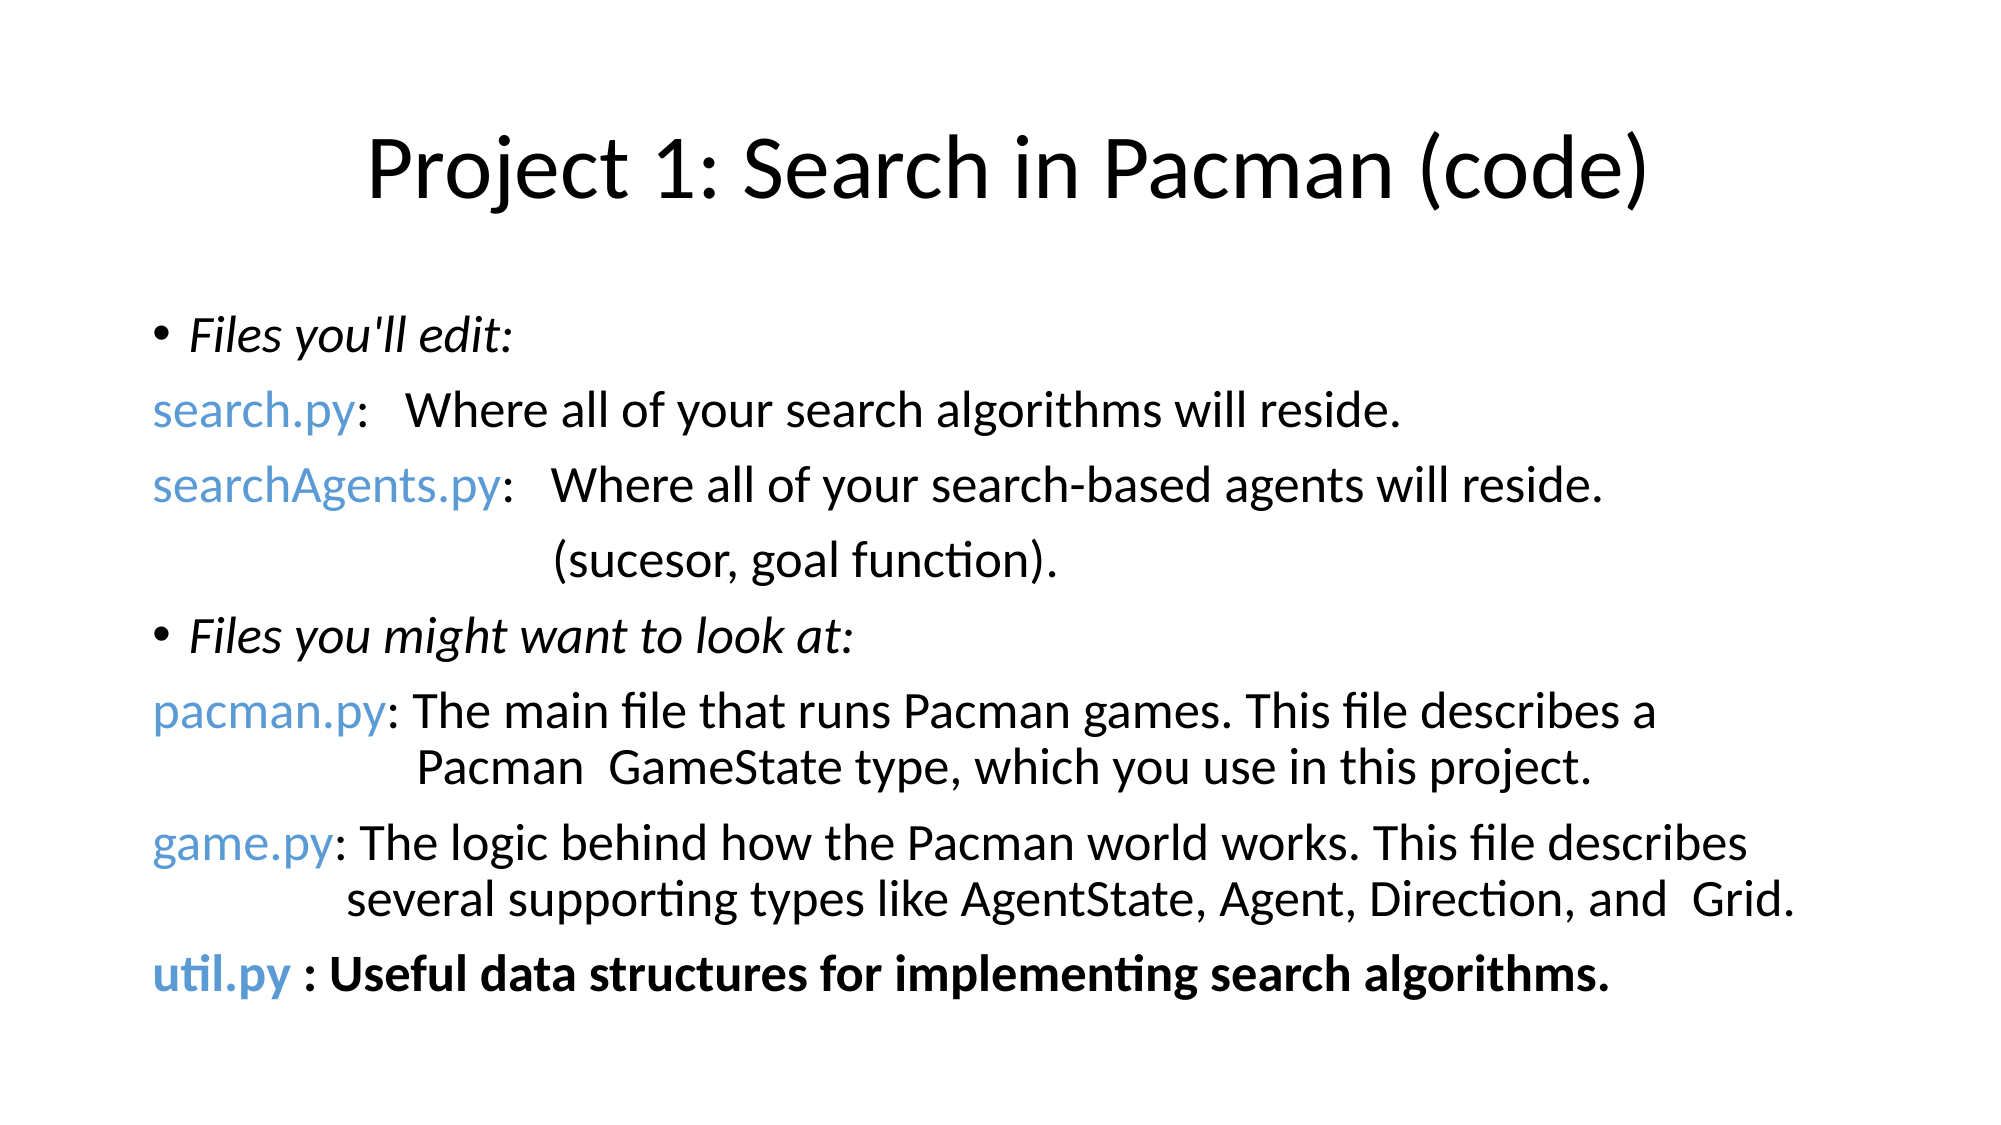

# Project 1: Search in Pacman (code)
Files you'll edit:
search.py:   Where all of your search algorithms will reside.
searchAgents.py:   Where all of your search-based agents will reside.
                                  (sucesor, goal function).
Files you might want to look at:
pacman.py: The main file that runs Pacman games. This file describes a    			           Pacman  GameState type, which you use in this project.
game.py: The logic behind how the Pacman world works. This file describes  	          	     several supporting types like AgentState, Agent, Direction, and  Grid.
util.py : Useful data structures for implementing search algorithms.